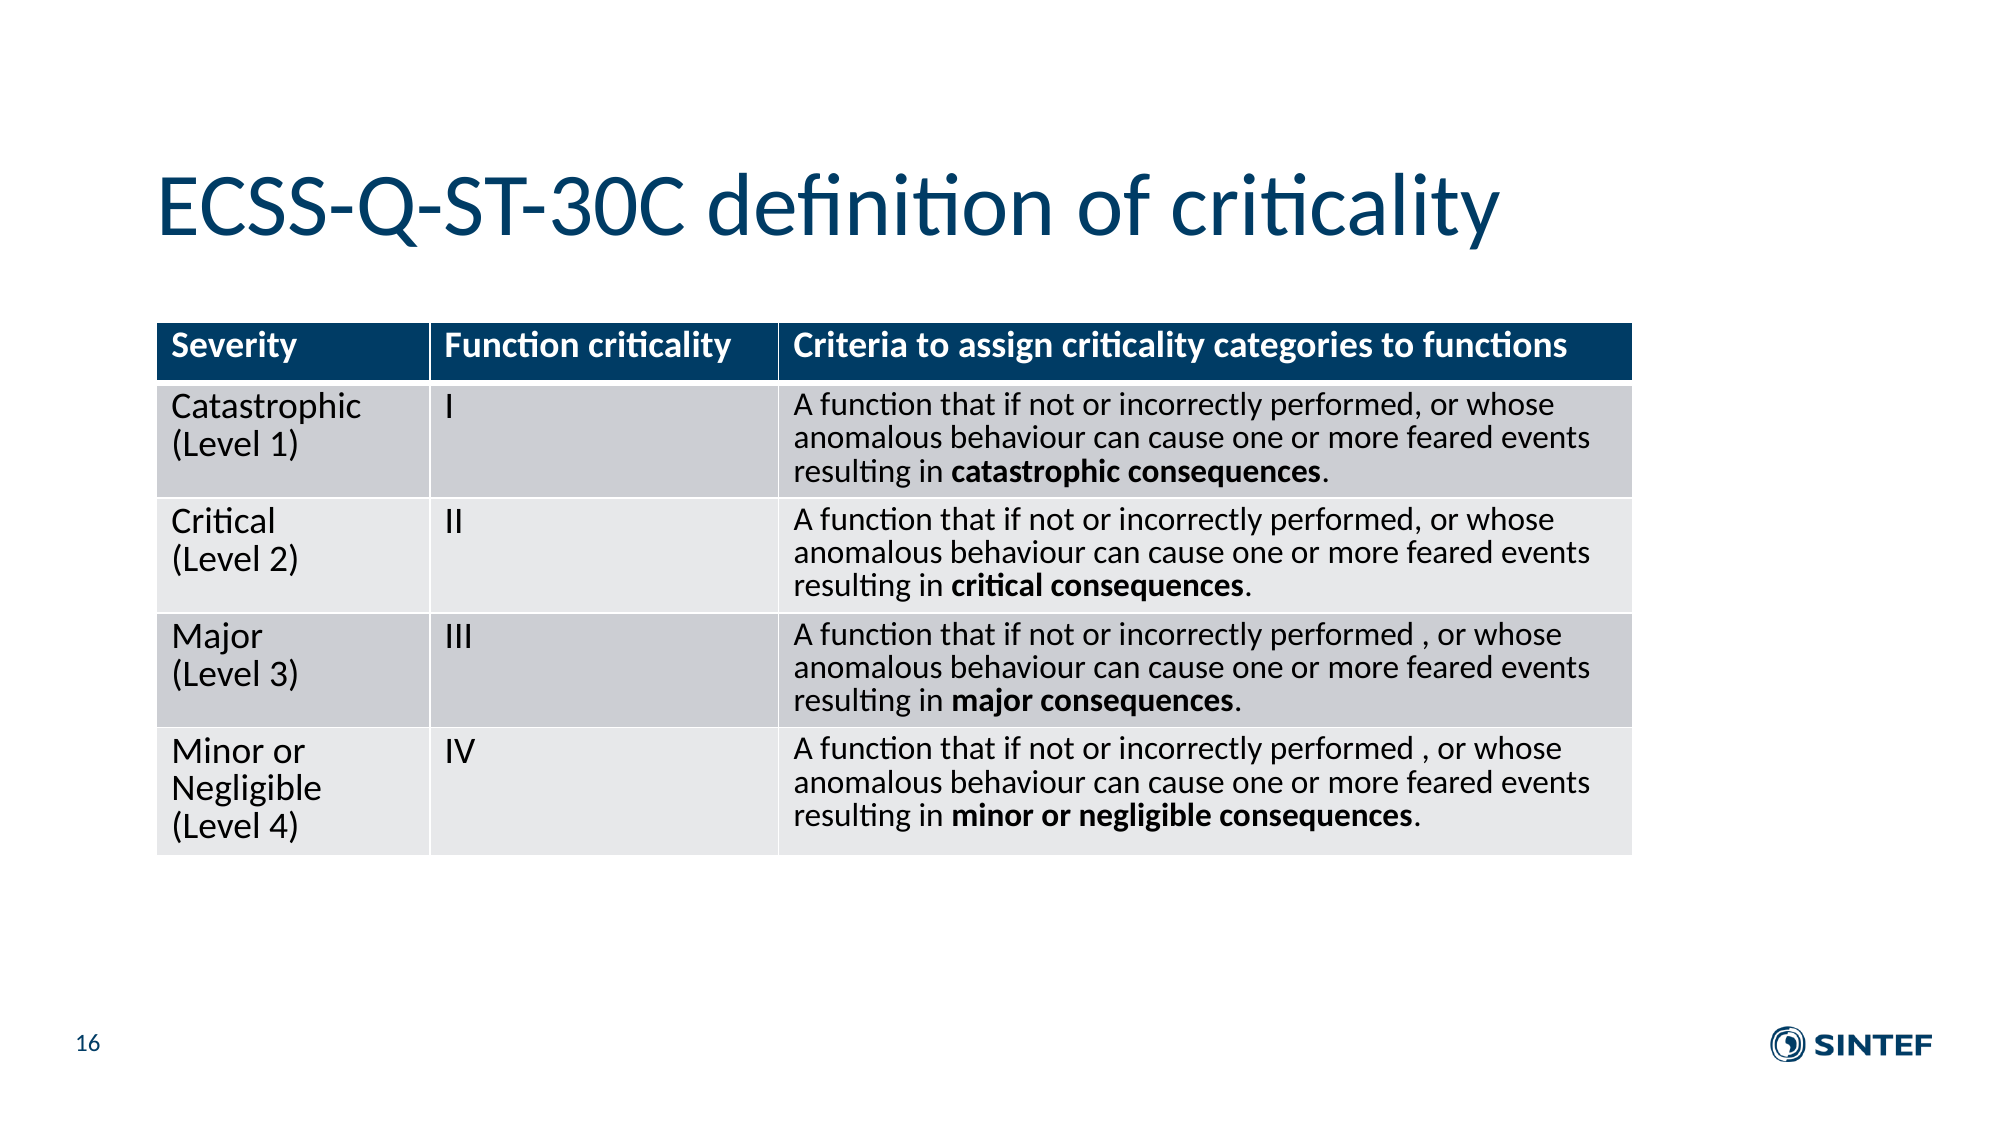

# ECSS-Q-ST-30C definition of criticality
| Severity | Function criticality | Criteria to assign criticality categories to functions |
| --- | --- | --- |
| Catastrophic (Level 1) | I | A function that if not or incorrectly performed, or whose anomalous behaviour can cause one or more feared events resulting in catastrophic consequences. |
| Critical (Level 2) | II | A function that if not or incorrectly performed, or whose anomalous behaviour can cause one or more feared events resulting in critical consequences. |
| Major (Level 3) | III | A function that if not or incorrectly performed , or whose anomalous behaviour can cause one or more feared events resulting in major consequences. |
| Minor or Negligible (Level 4) | IV | A function that if not or incorrectly performed , or whose anomalous behaviour can cause one or more feared events resulting in minor or negligible consequences. |
16